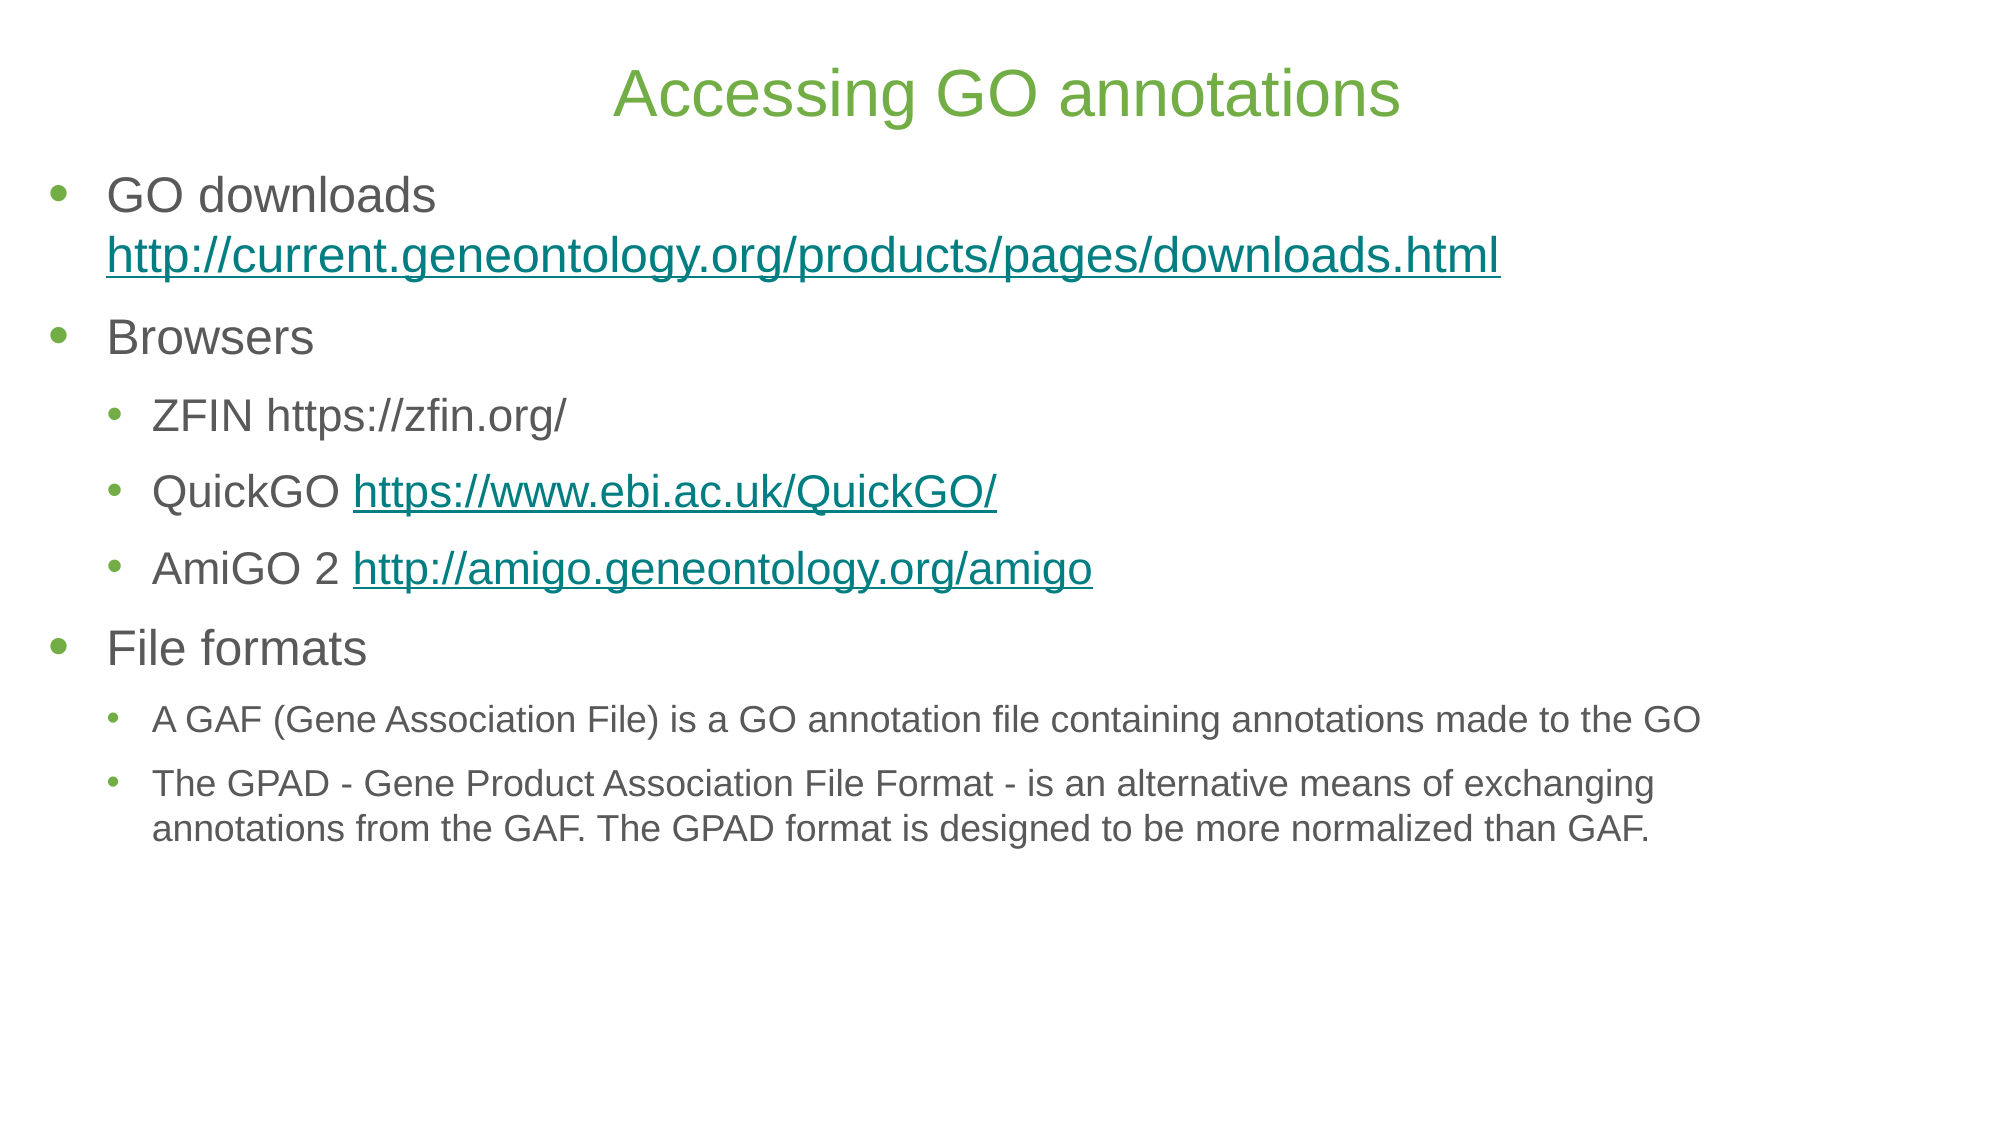

# Accessing GO annotations
GO downloads http://current.geneontology.org/products/pages/downloads.html
Browsers
ZFIN https://zfin.org/
QuickGO https://www.ebi.ac.uk/QuickGO/
AmiGO 2 http://amigo.geneontology.org/amigo
File formats
A GAF (Gene Association File) is a GO annotation file containing annotations made to the GO
The GPAD - Gene Product Association File Format - is an alternative means of exchanging annotations from the GAF. The GPAD format is designed to be more normalized than GAF.